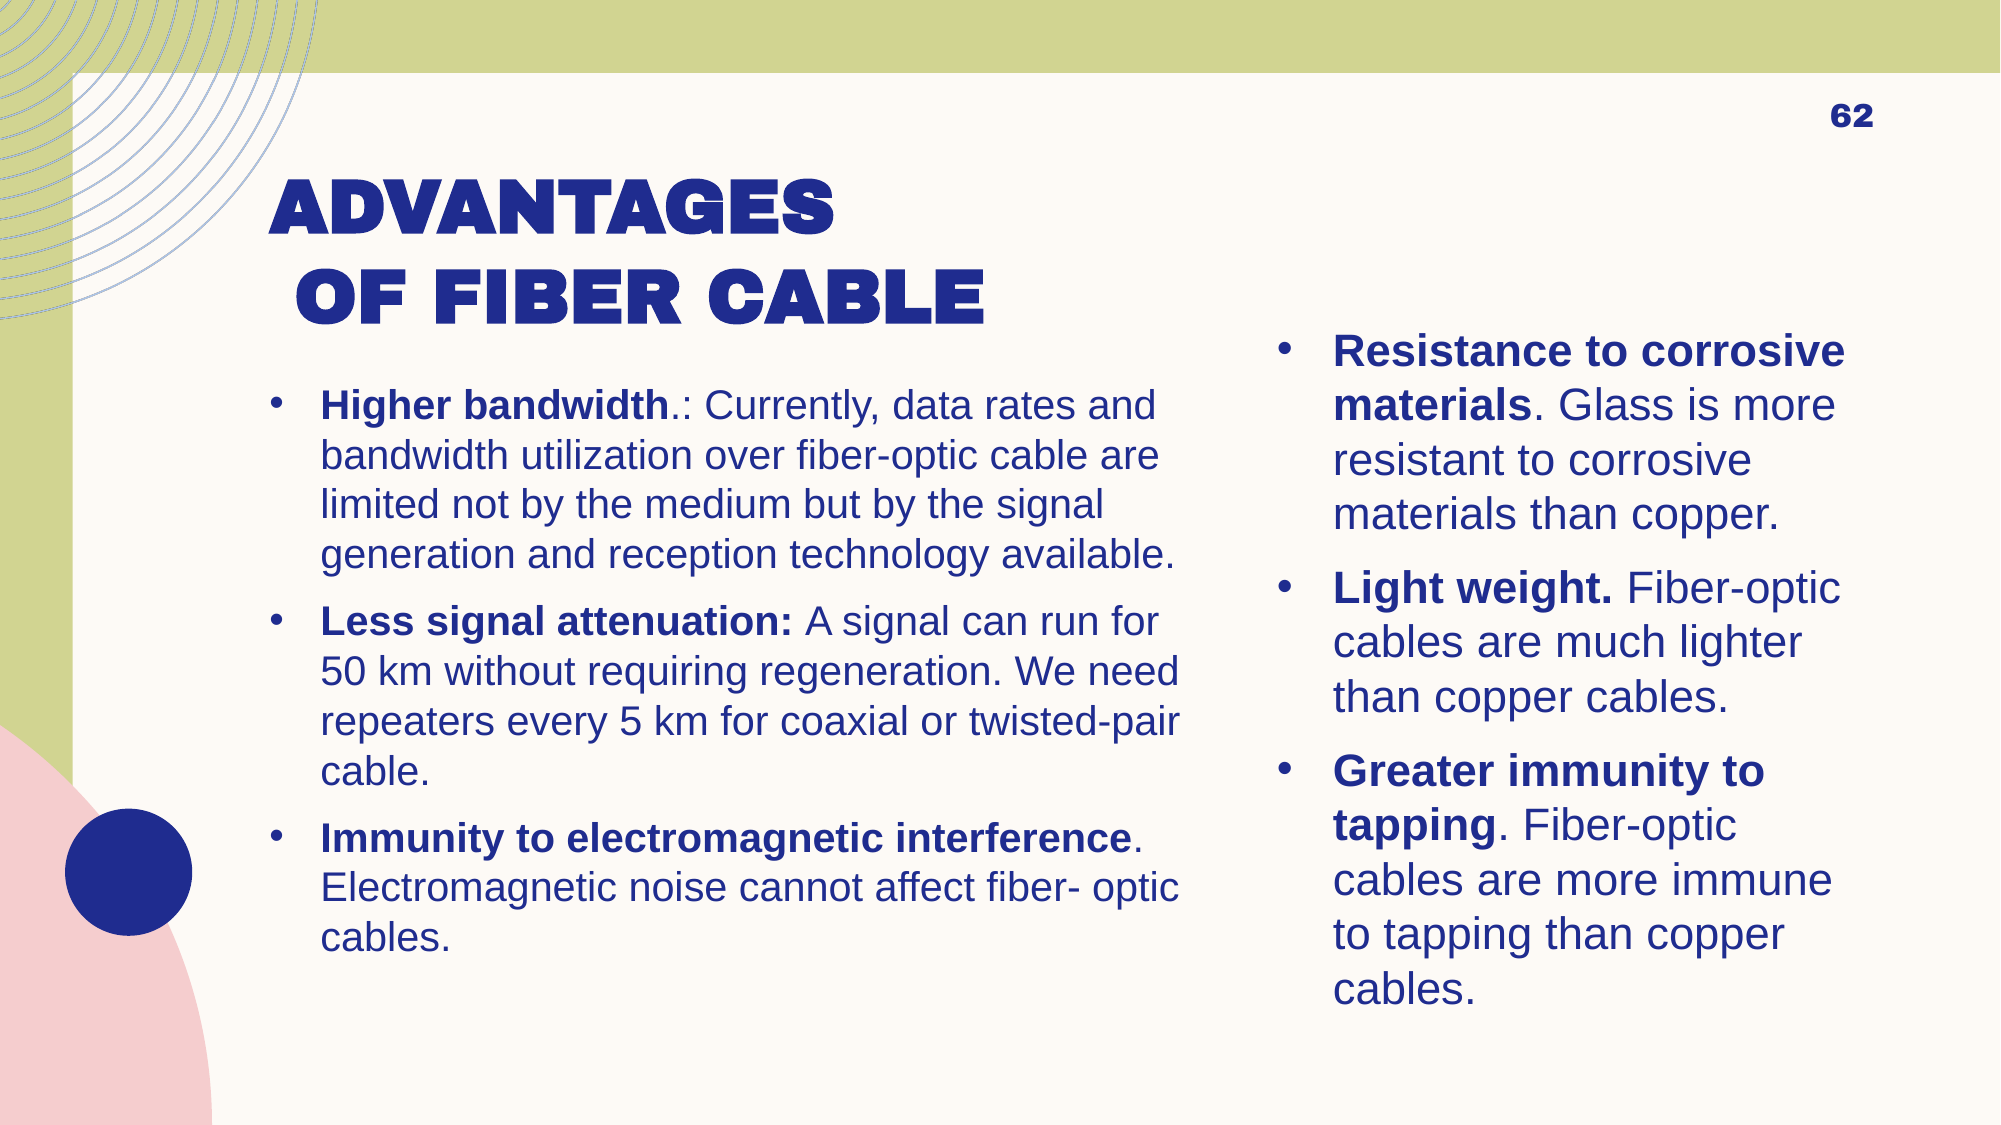

62
# Advantages of Fiber cable
Resistance to corrosive materials. Glass is more resistant to corrosive materials than copper.
Light weight. Fiber-optic cables are much lighter than copper cables.
Greater immunity to tapping. Fiber-optic cables are more immune to tapping than copper cables.
Higher bandwidth.: Currently, data rates and bandwidth utilization over fiber-optic cable are limited not by the medium but by the signal generation and reception technology available.
Less signal attenuation: A signal can run for 50 km without requiring regeneration. We need repeaters every 5 km for coaxial or twisted-pair cable.
Immunity to electromagnetic interference. Electromagnetic noise cannot affect fiber- optic cables.